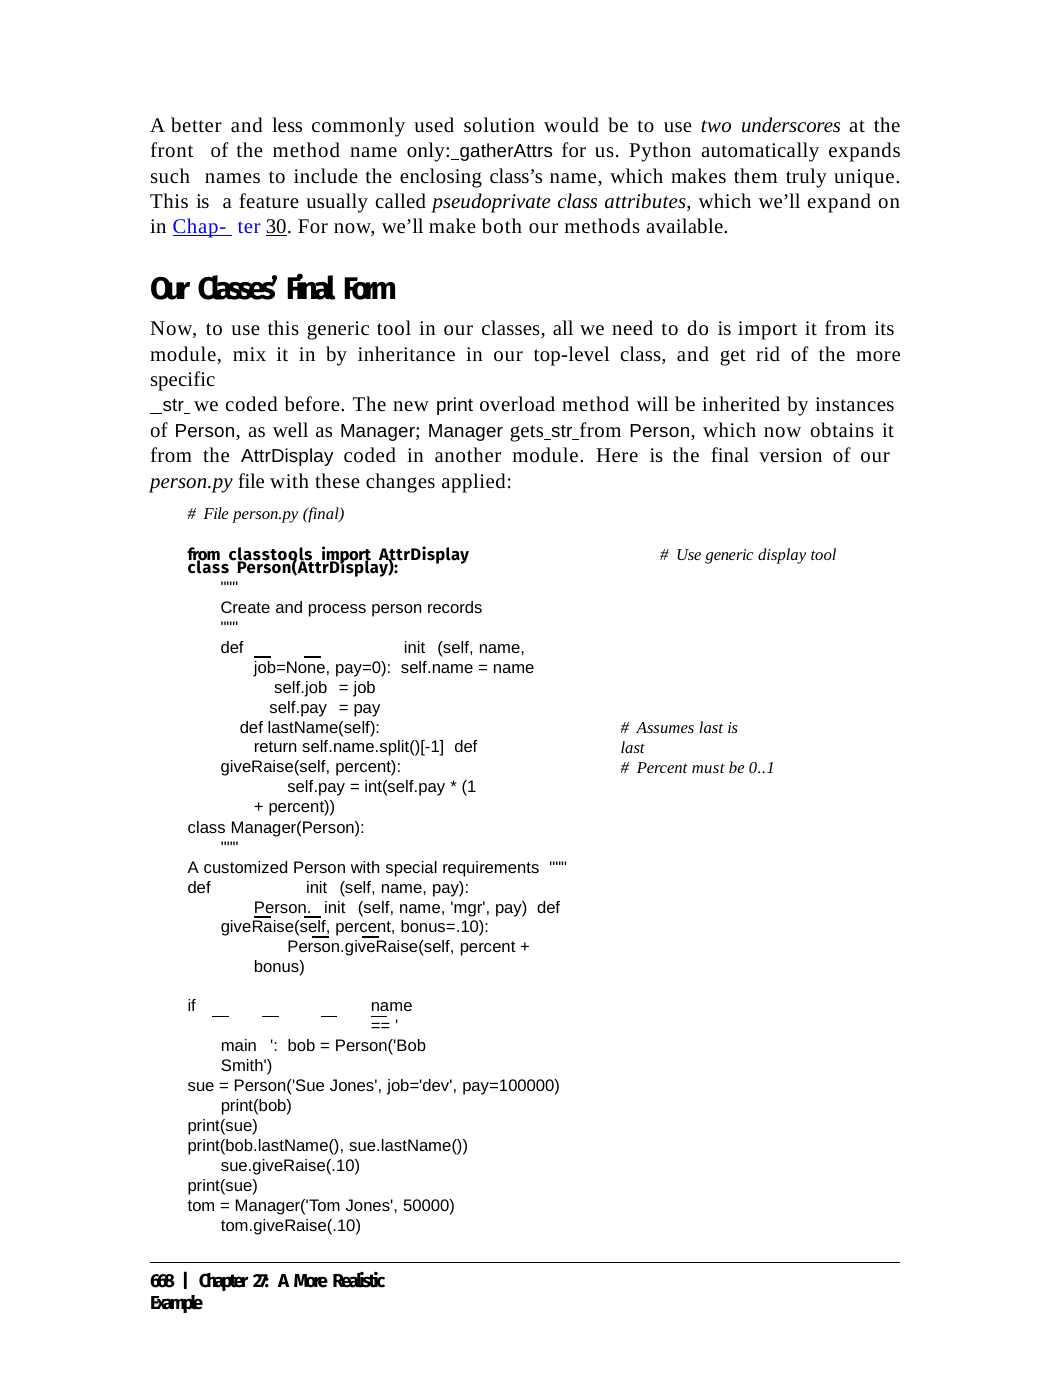

A better and less commonly used solution would be to use two underscores at the front  of the method name only: gatherAttrs for us. Python automatically expands such  names to include the enclosing class’s name, which makes them truly unique. This is  a feature usually called pseudoprivate class attributes, which we’ll expand on in Chap-  ter 30. For now, we’ll make both our methods available.

Our Classes’ Final Form
Now, to use this generic tool in our classes, all we need to do is import it from its  module, mix it in by inheritance in our top-level class, and get rid of the more specific
  str we coded before. The new print overload method will be inherited by instances  of Person, as well as Manager; Manager gets str from Person, which now obtains it  from the AttrDisplay coded in another module. Here is the final version of our  person.py file with these changes applied:
# File person.py (final)

from classtools import AttrDisplay	# Use generic display tool
class Person(AttrDisplay):
"""
Create and process person records  """
def		init (self, name, job=None, pay=0):  self.name = name
self.job = job  self.pay = pay
def lastName(self):
return self.name.split()[-1]  def giveRaise(self, percent):
self.pay = int(self.pay * (1 + percent))

# Assumes last is last
# Percent must be 0..1
class Manager(Person):  """
A customized Person with special requirements  """
def	init (self, name, pay):
Person. init (self, name, 'mgr', pay)  def giveRaise(self, percent, bonus=.10):
Person.giveRaise(self, percent + bonus)

if		name	== ' main ':  bob = Person('Bob Smith')
sue = Person('Sue Jones', job='dev', pay=100000)  print(bob)
print(sue)
print(bob.lastName(), sue.lastName())  sue.giveRaise(.10)
print(sue)
tom = Manager('Tom Jones', 50000)  tom.giveRaise(.10)

668  |  Chapter 27:  A More Realistic Example